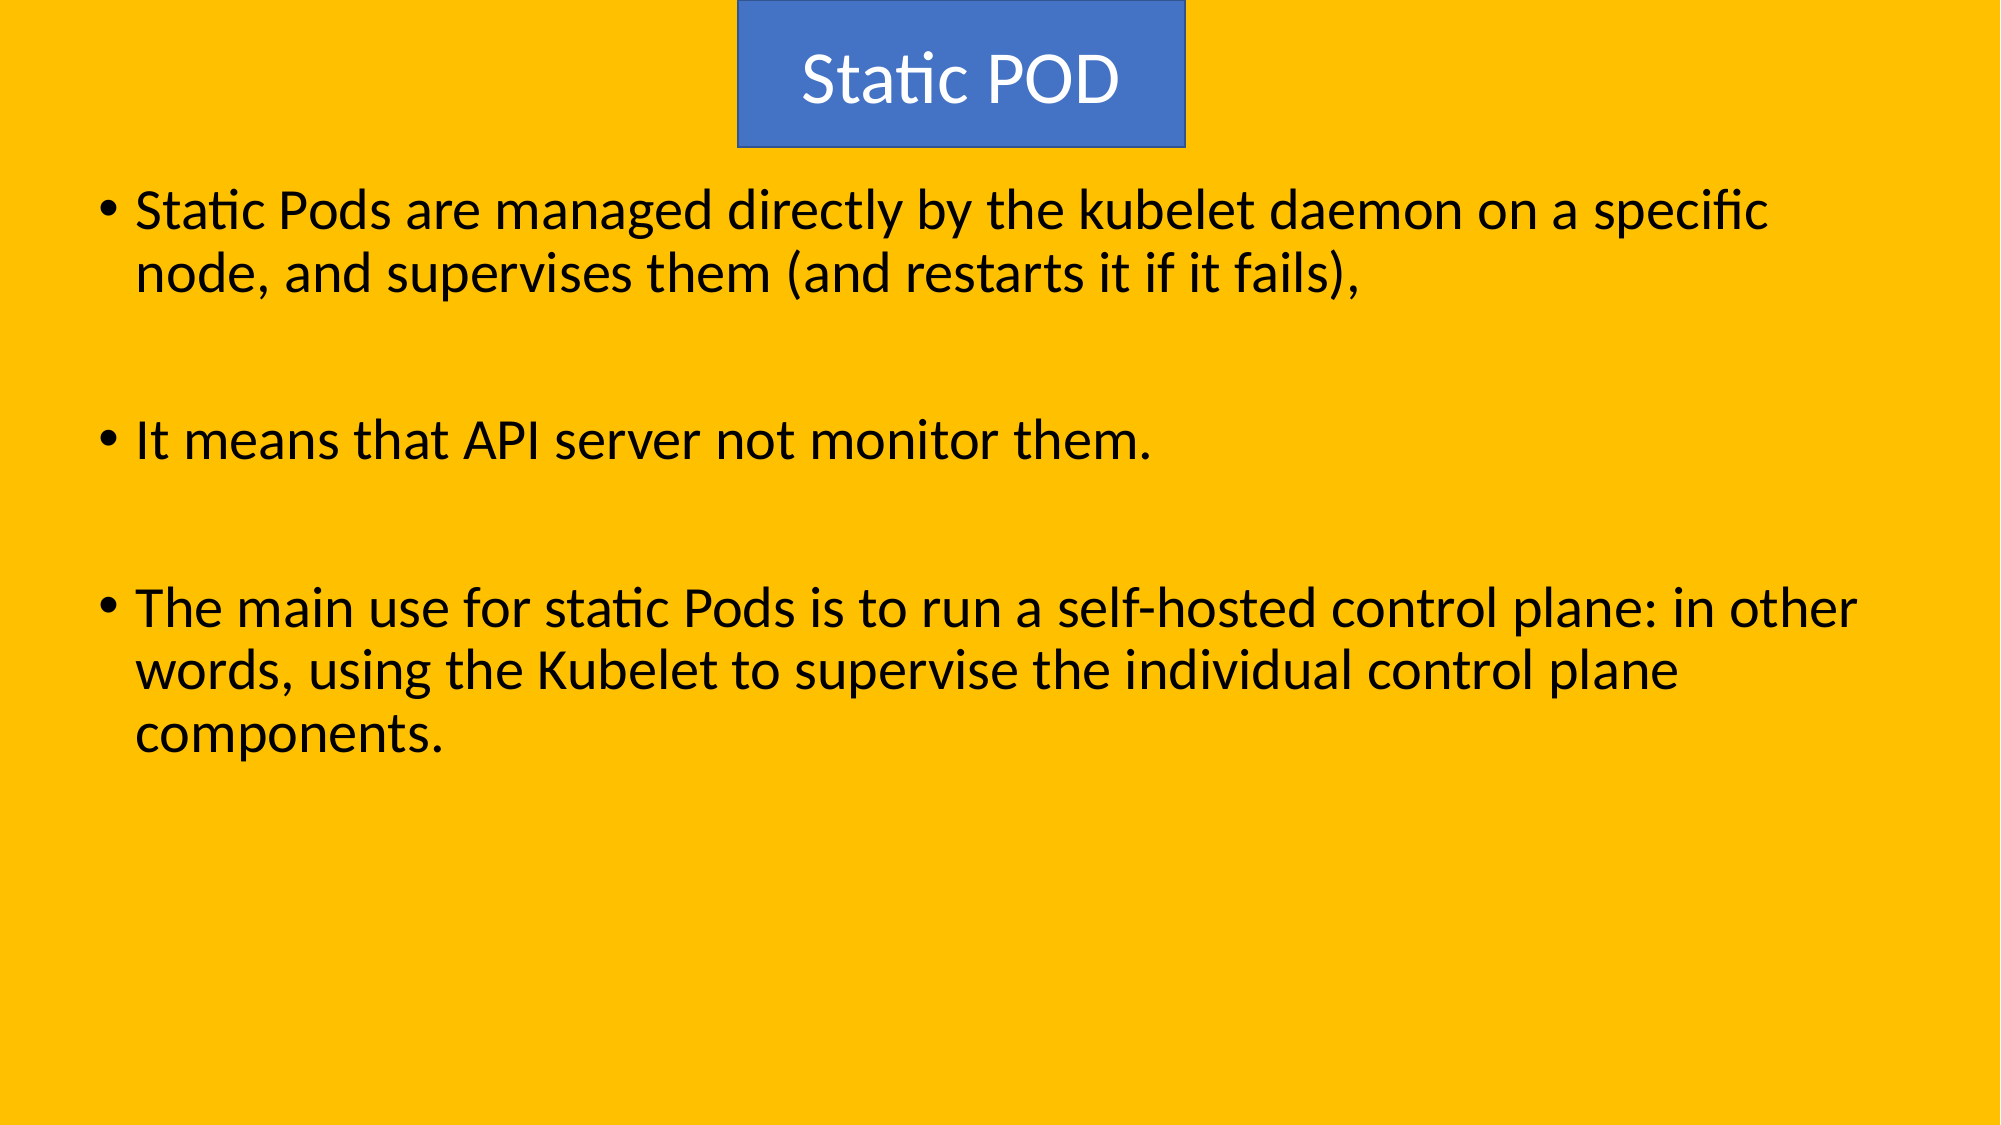

Static POD
Static Pods are managed directly by the kubelet daemon on a specific node, and supervises them (and restarts it if it fails),

It means that API server not monitor them.

The main use for static Pods is to run a self-hosted control plane: in other words, using the Kubelet to supervise the individual control plane components.